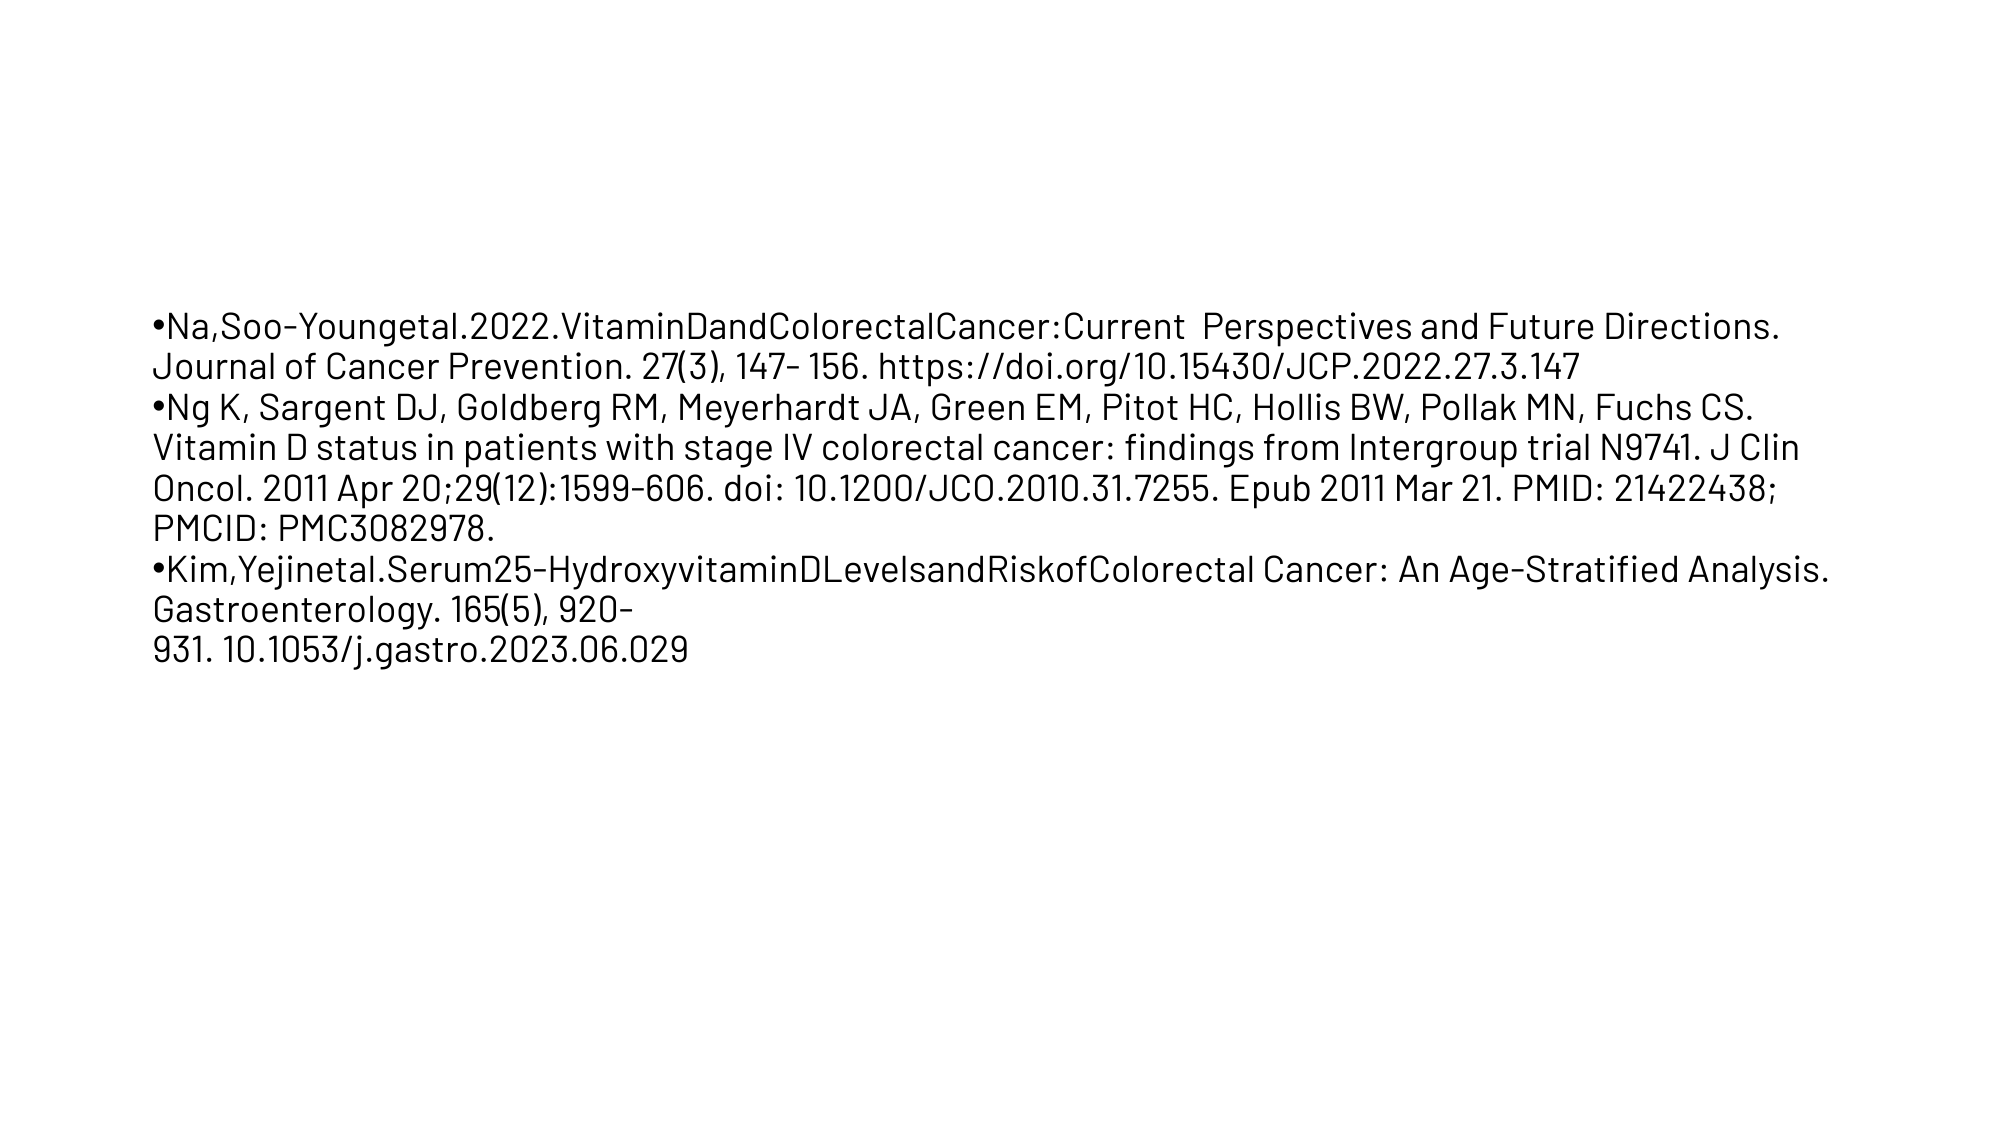

#
Na,Soo-Youngetal.2022.VitaminDandColorectalCancer:Current  Perspectives and Future Directions. Journal of Cancer Prevention. 27(3), 147- 156. https://doi.org/10.15430/JCP.2022.27.3.147
Ng K, Sargent DJ, Goldberg RM, Meyerhardt JA, Green EM, Pitot HC, Hollis BW, Pollak MN, Fuchs CS. Vitamin D status in patients with stage IV colorectal cancer: findings from Intergroup trial N9741. J Clin Oncol. 2011 Apr 20;29(12):1599-606. doi: 10.1200/JCO.2010.31.7255. Epub 2011 Mar 21. PMID: 21422438; PMCID: PMC3082978.
Kim,Yejinetal.Serum25-HydroxyvitaminDLevelsandRiskofColorectal Cancer: An Age-Stratified Analysis. Gastroenterology. 165(5), 920-
931. 10.1053/j.gastro.2023.06.029